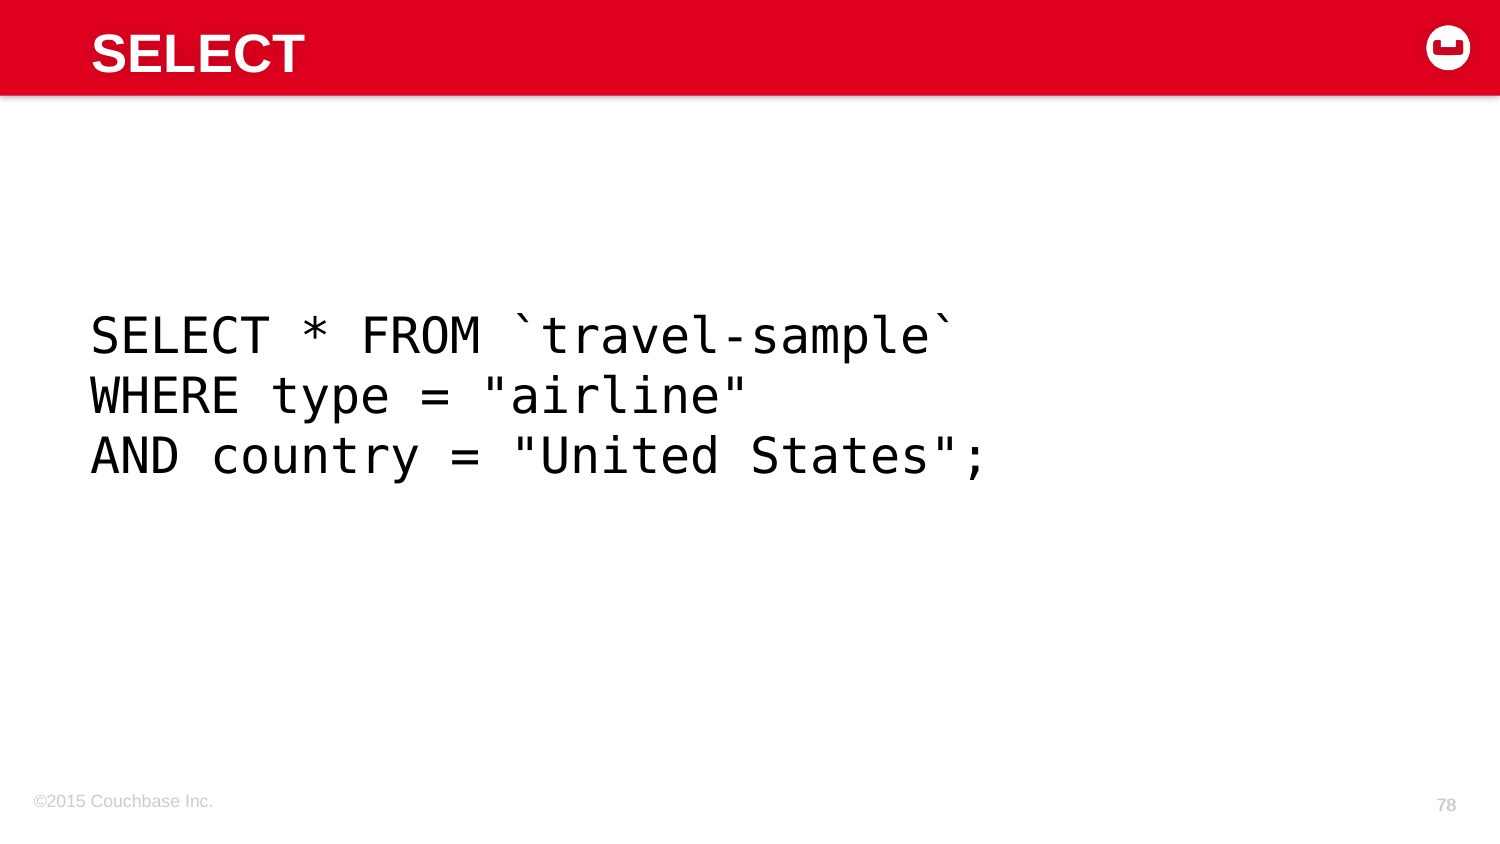

# SELECT
SELECT * FROM `travel-sample`
WHERE type = "airline"
AND country = "United States";
78